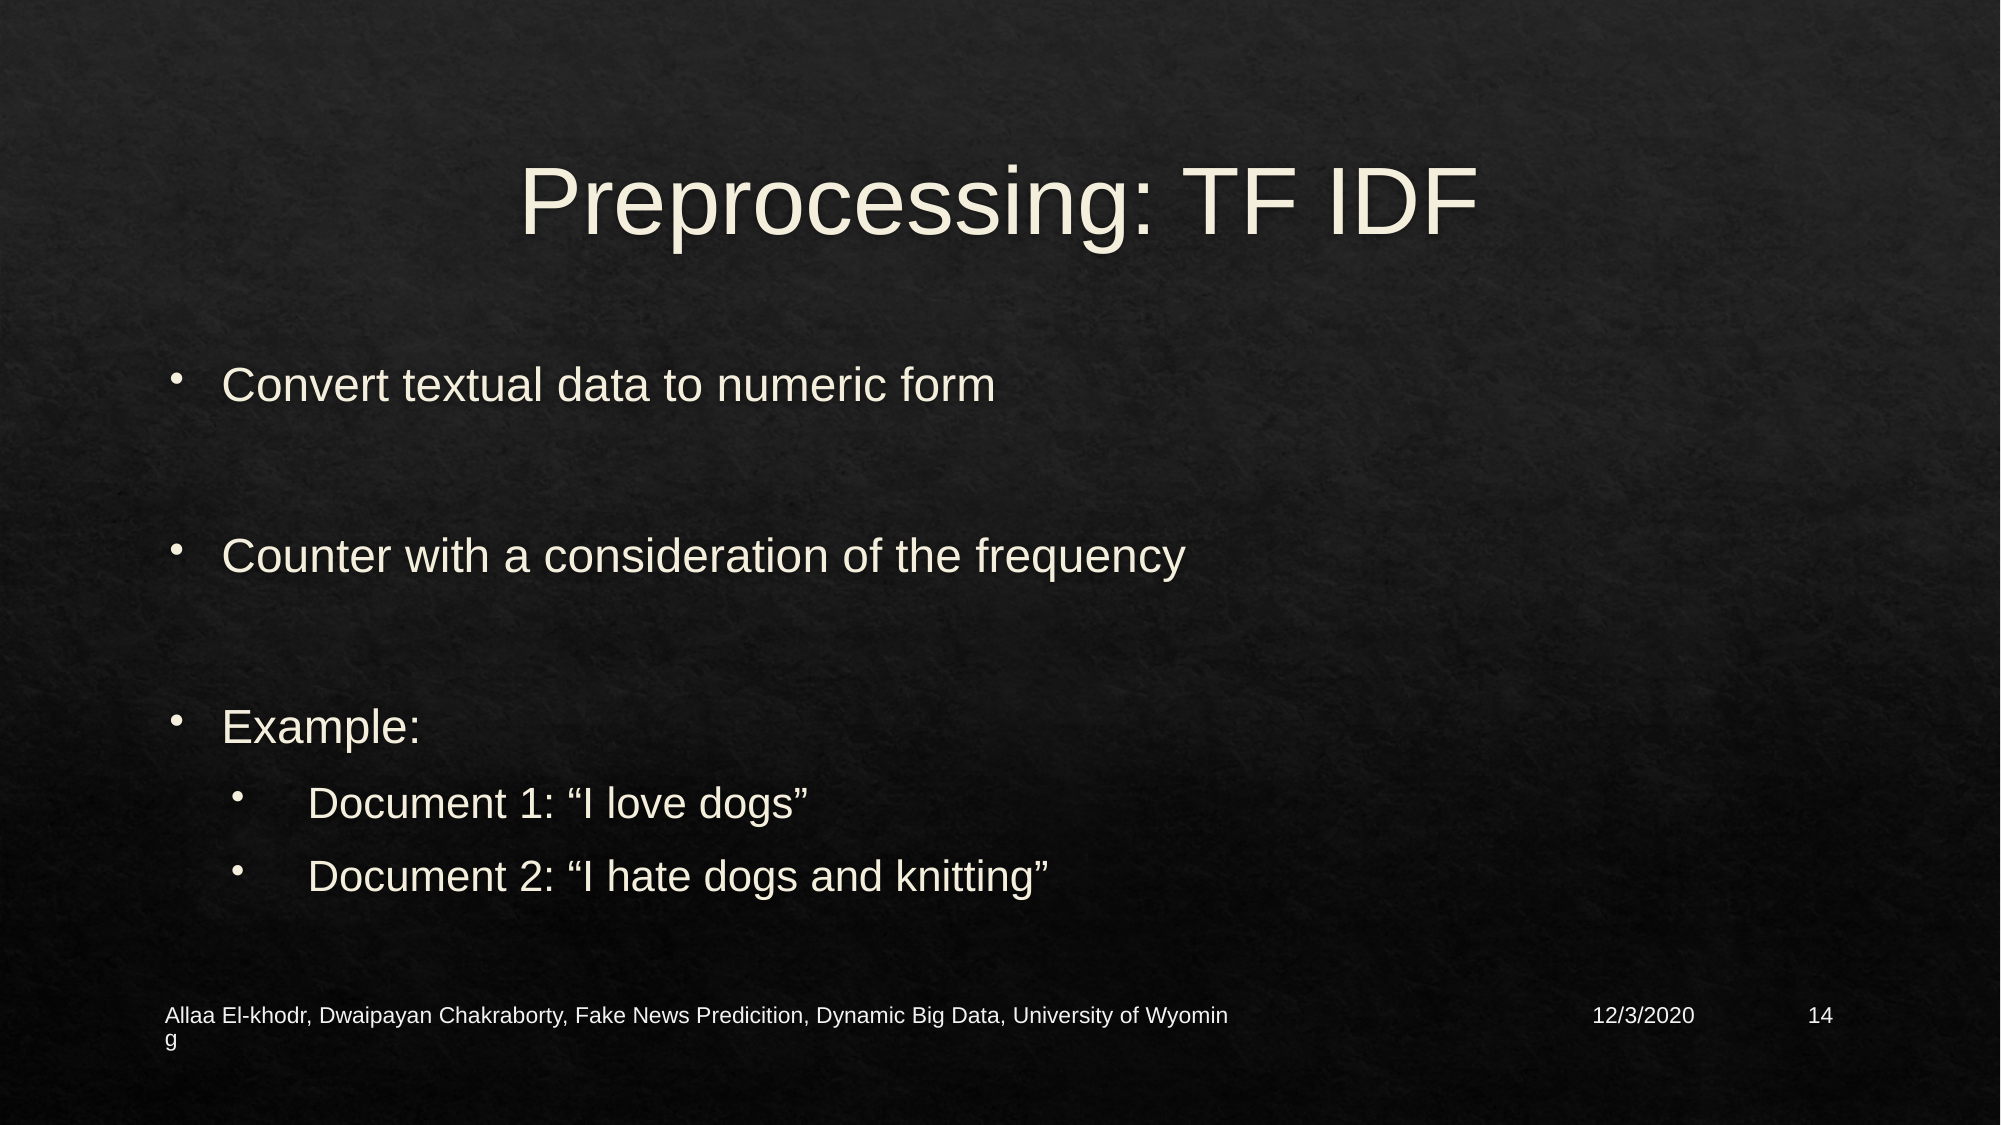

# Preprocessing: TF IDF
Convert textual data to numeric form

Counter with a consideration of the frequency

Example:
Document 1: “I love dogs”
Document 2: “I hate dogs and knitting”
Allaa El-khodr, Dwaipayan Chakraborty, Fake News Predicition, Dynamic Big Data, University of Wyoming
12/3/2020
14